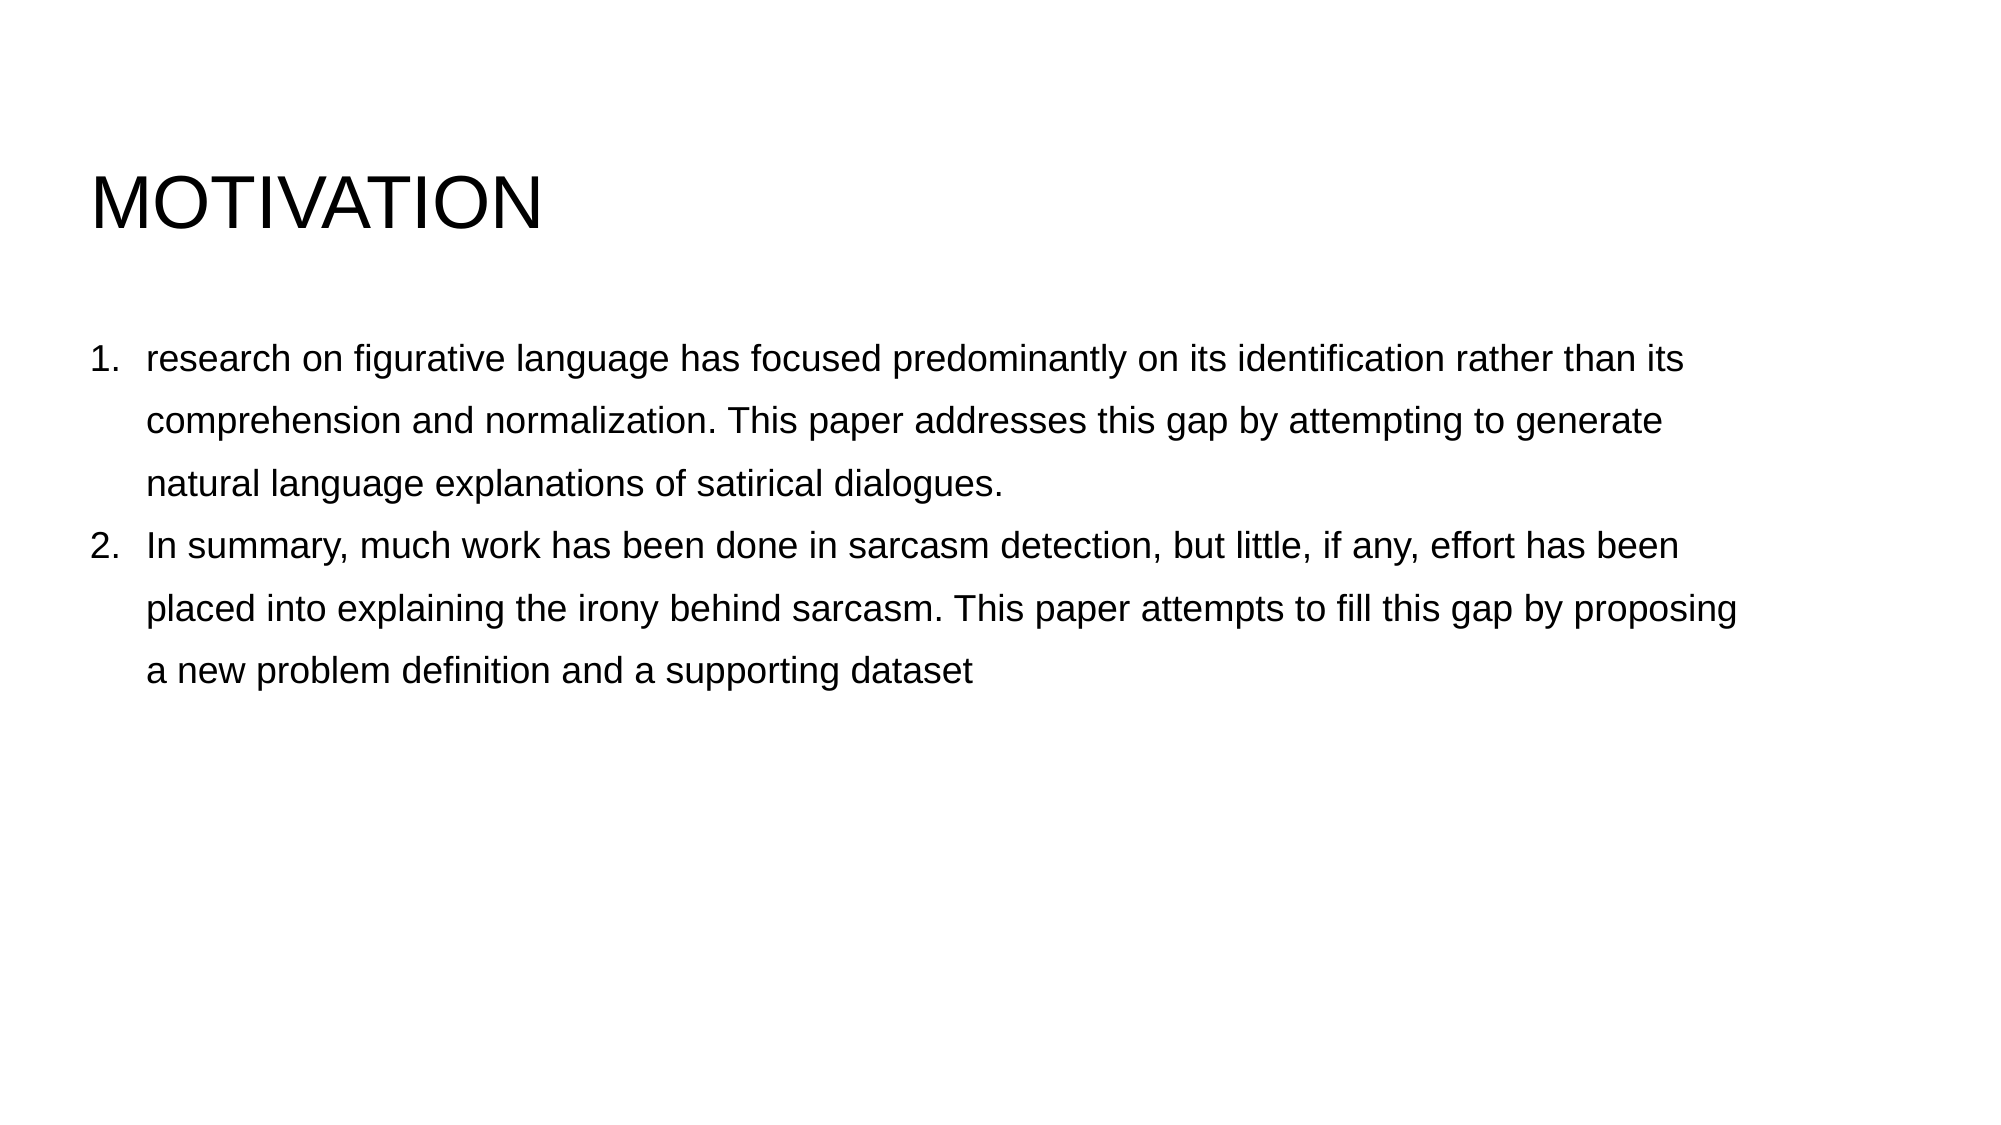

# Motivation
research on figurative language has focused predominantly on its identification rather than its comprehension and normalization. This paper addresses this gap by attempting to generate natural language explanations of satirical dialogues.
In summary, much work has been done in sarcasm detection, but little, if any, effort has been placed into explaining the irony behind sarcasm. This paper attempts to fill this gap by proposing a new problem definition and a supporting dataset